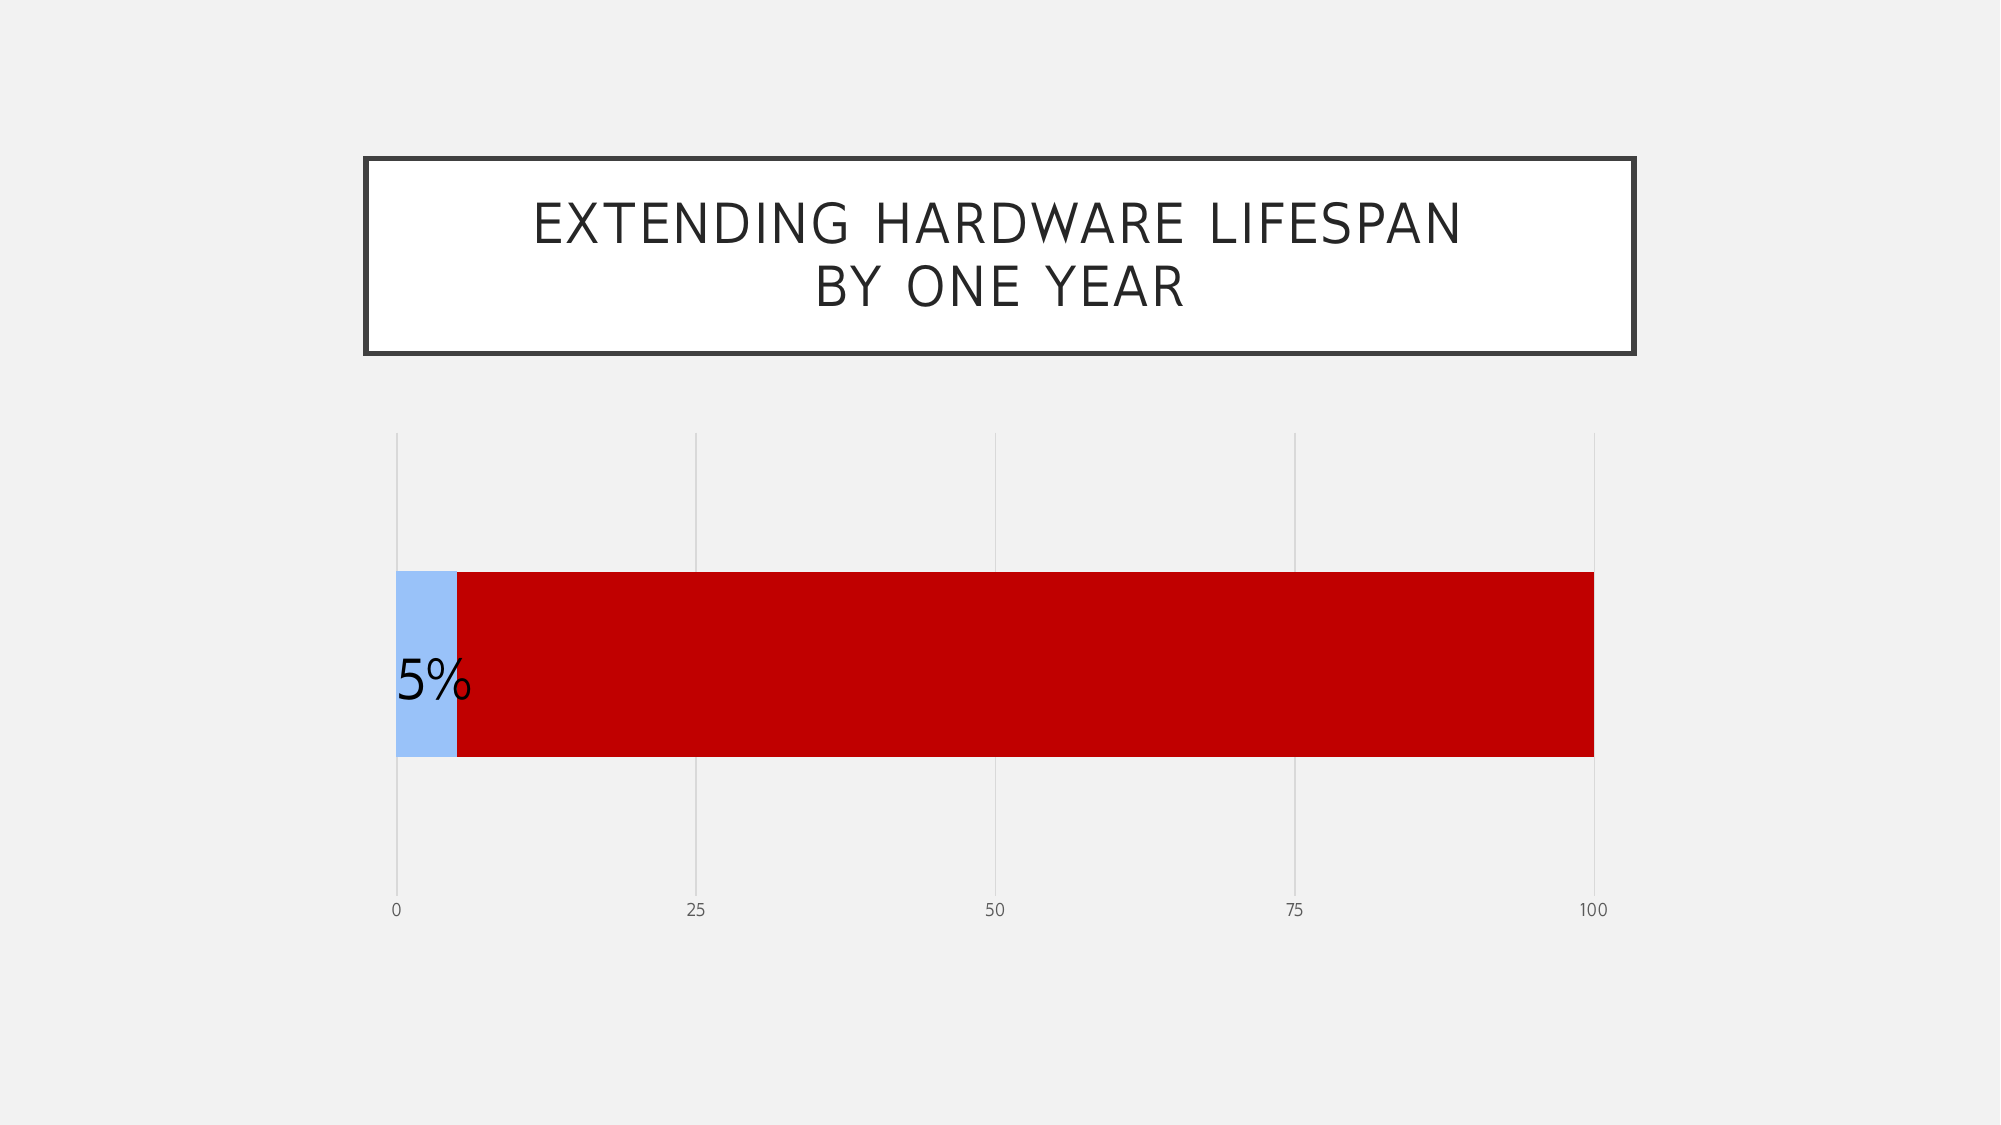

# EXTENDING HARDWARE LIFESPAN BY ONE YEAR

### Chart

| Category |  |  |
|---|---|---|
5%